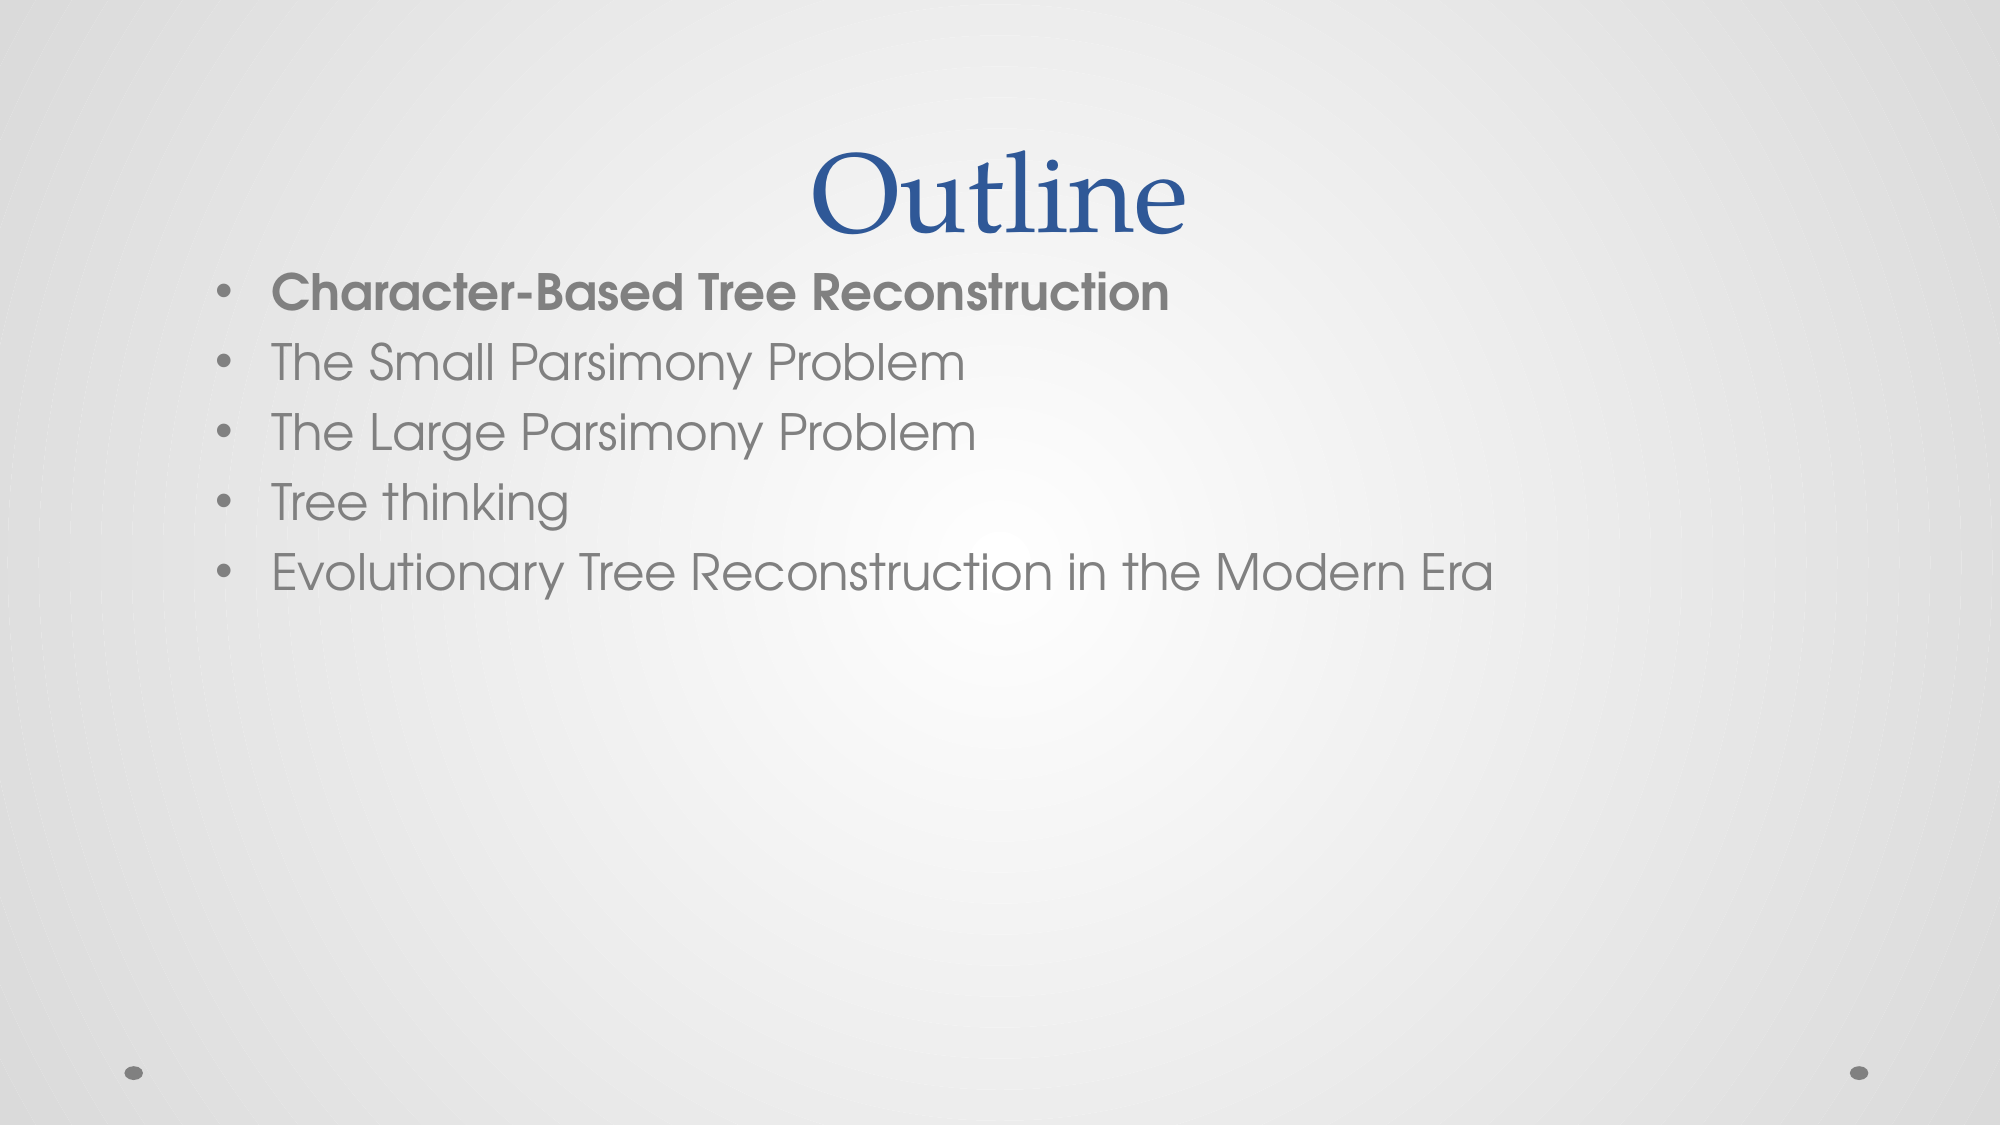

# Outline
Character-Based Tree Reconstruction
The Small Parsimony Problem
The Large Parsimony Problem
Tree thinking
Evolutionary Tree Reconstruction in the Modern Era